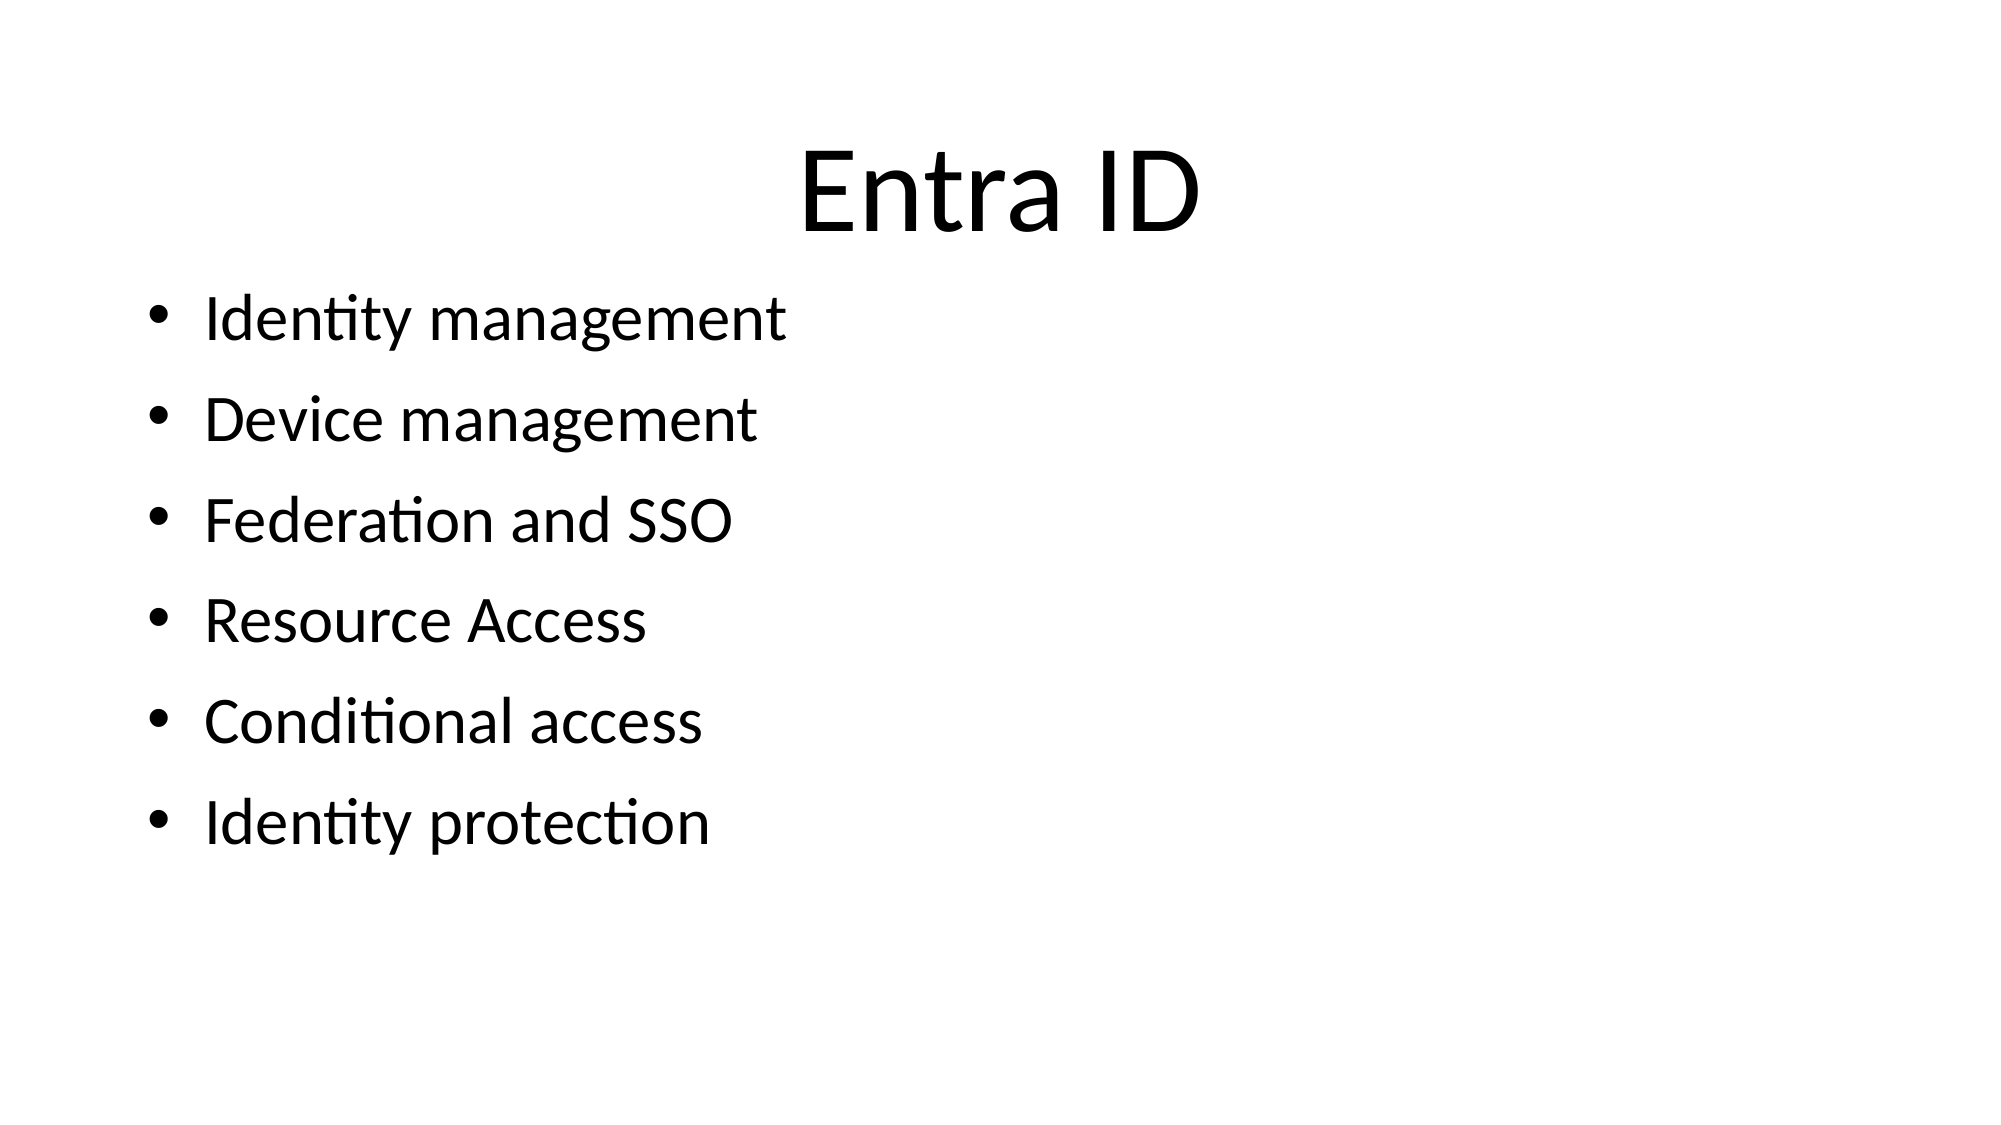

# Entra ID
Identity management
Device management
Federation and SSO
Resource Access
Conditional access
Identity protection